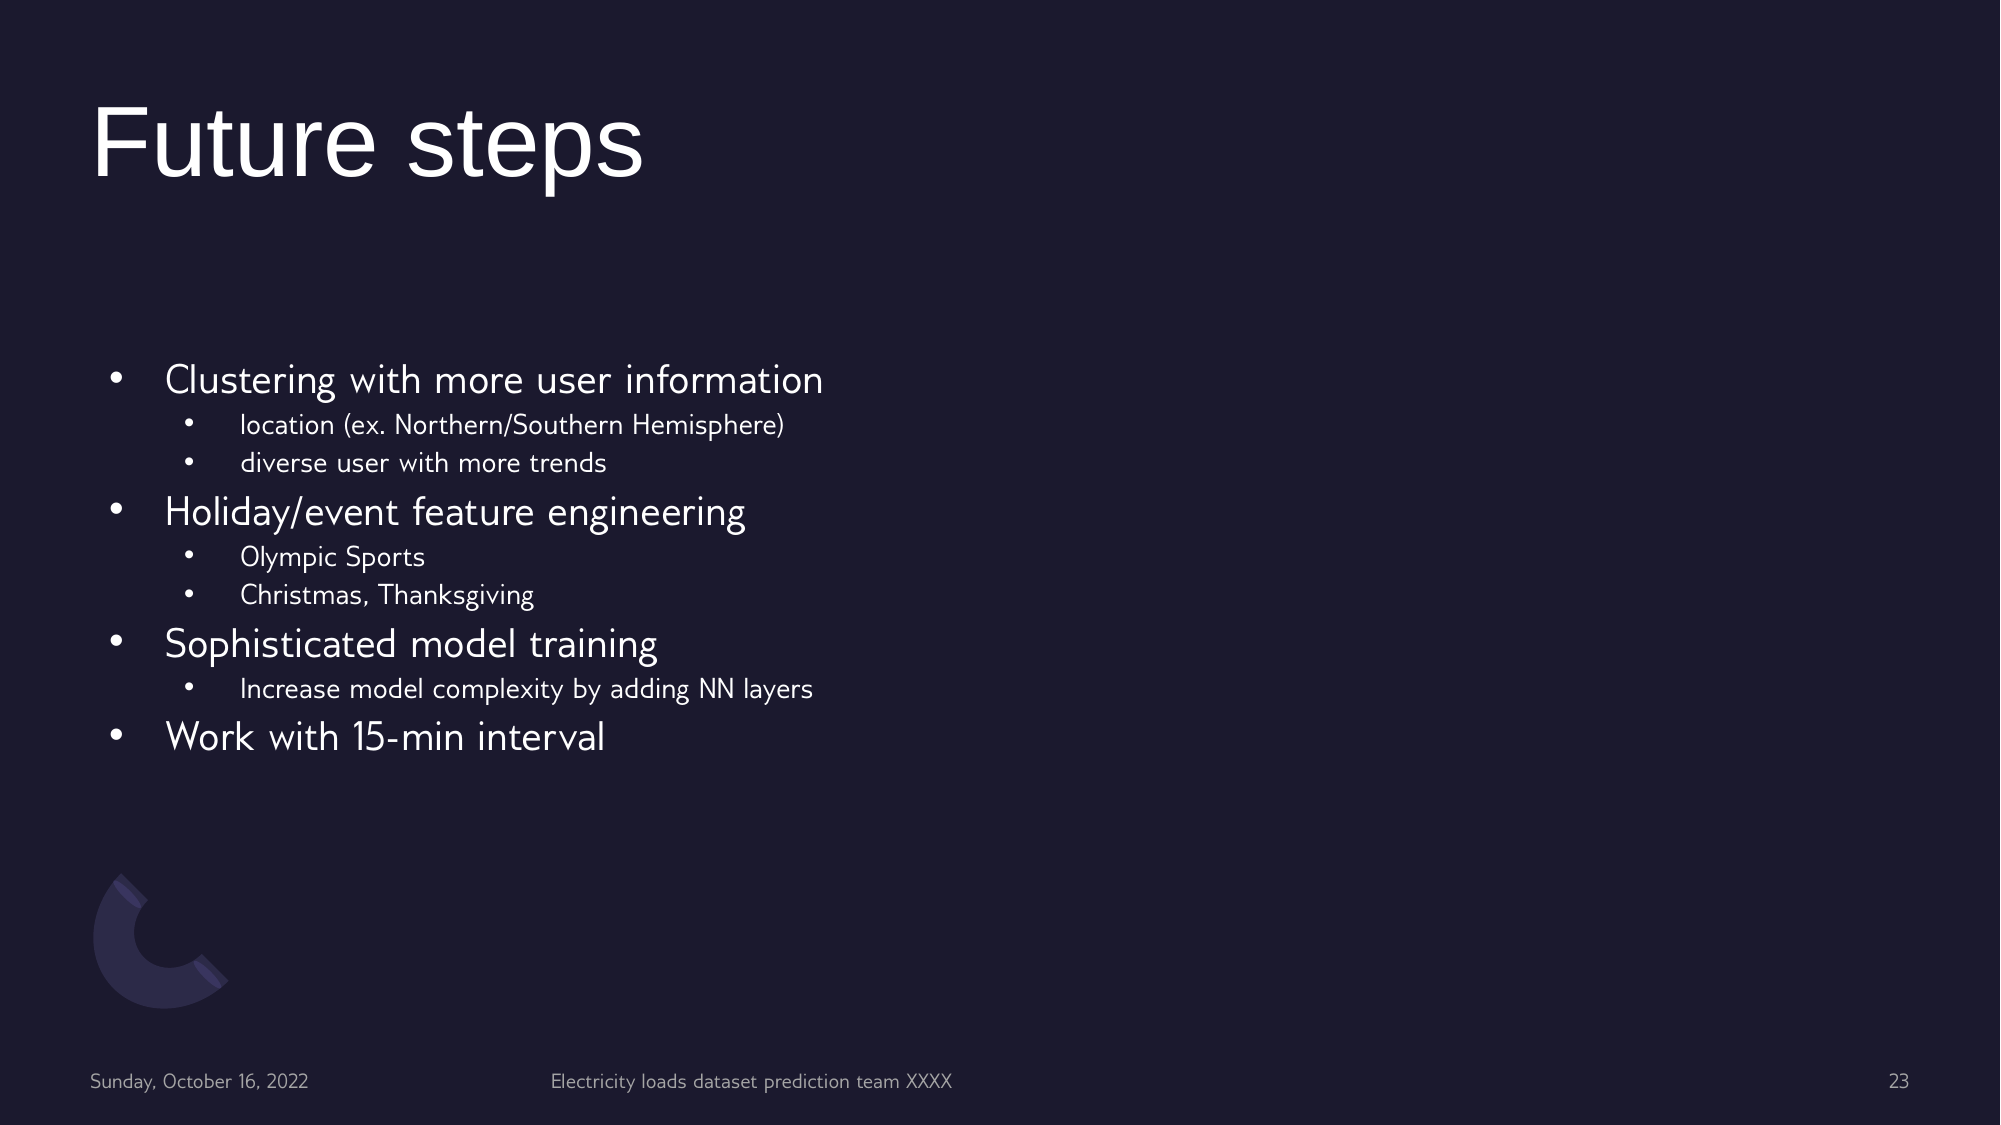

# Future steps
Clustering with more user information
location (ex. Northern/Southern Hemisphere)
diverse user with more trends
Holiday/event feature engineering
Olympic Sports
Christmas, Thanksgiving
Sophisticated model training
Increase model complexity by adding NN layers
Work with 15-min interval

Sunday, October 16, 2022
Electricity loads dataset prediction team XXXX
23